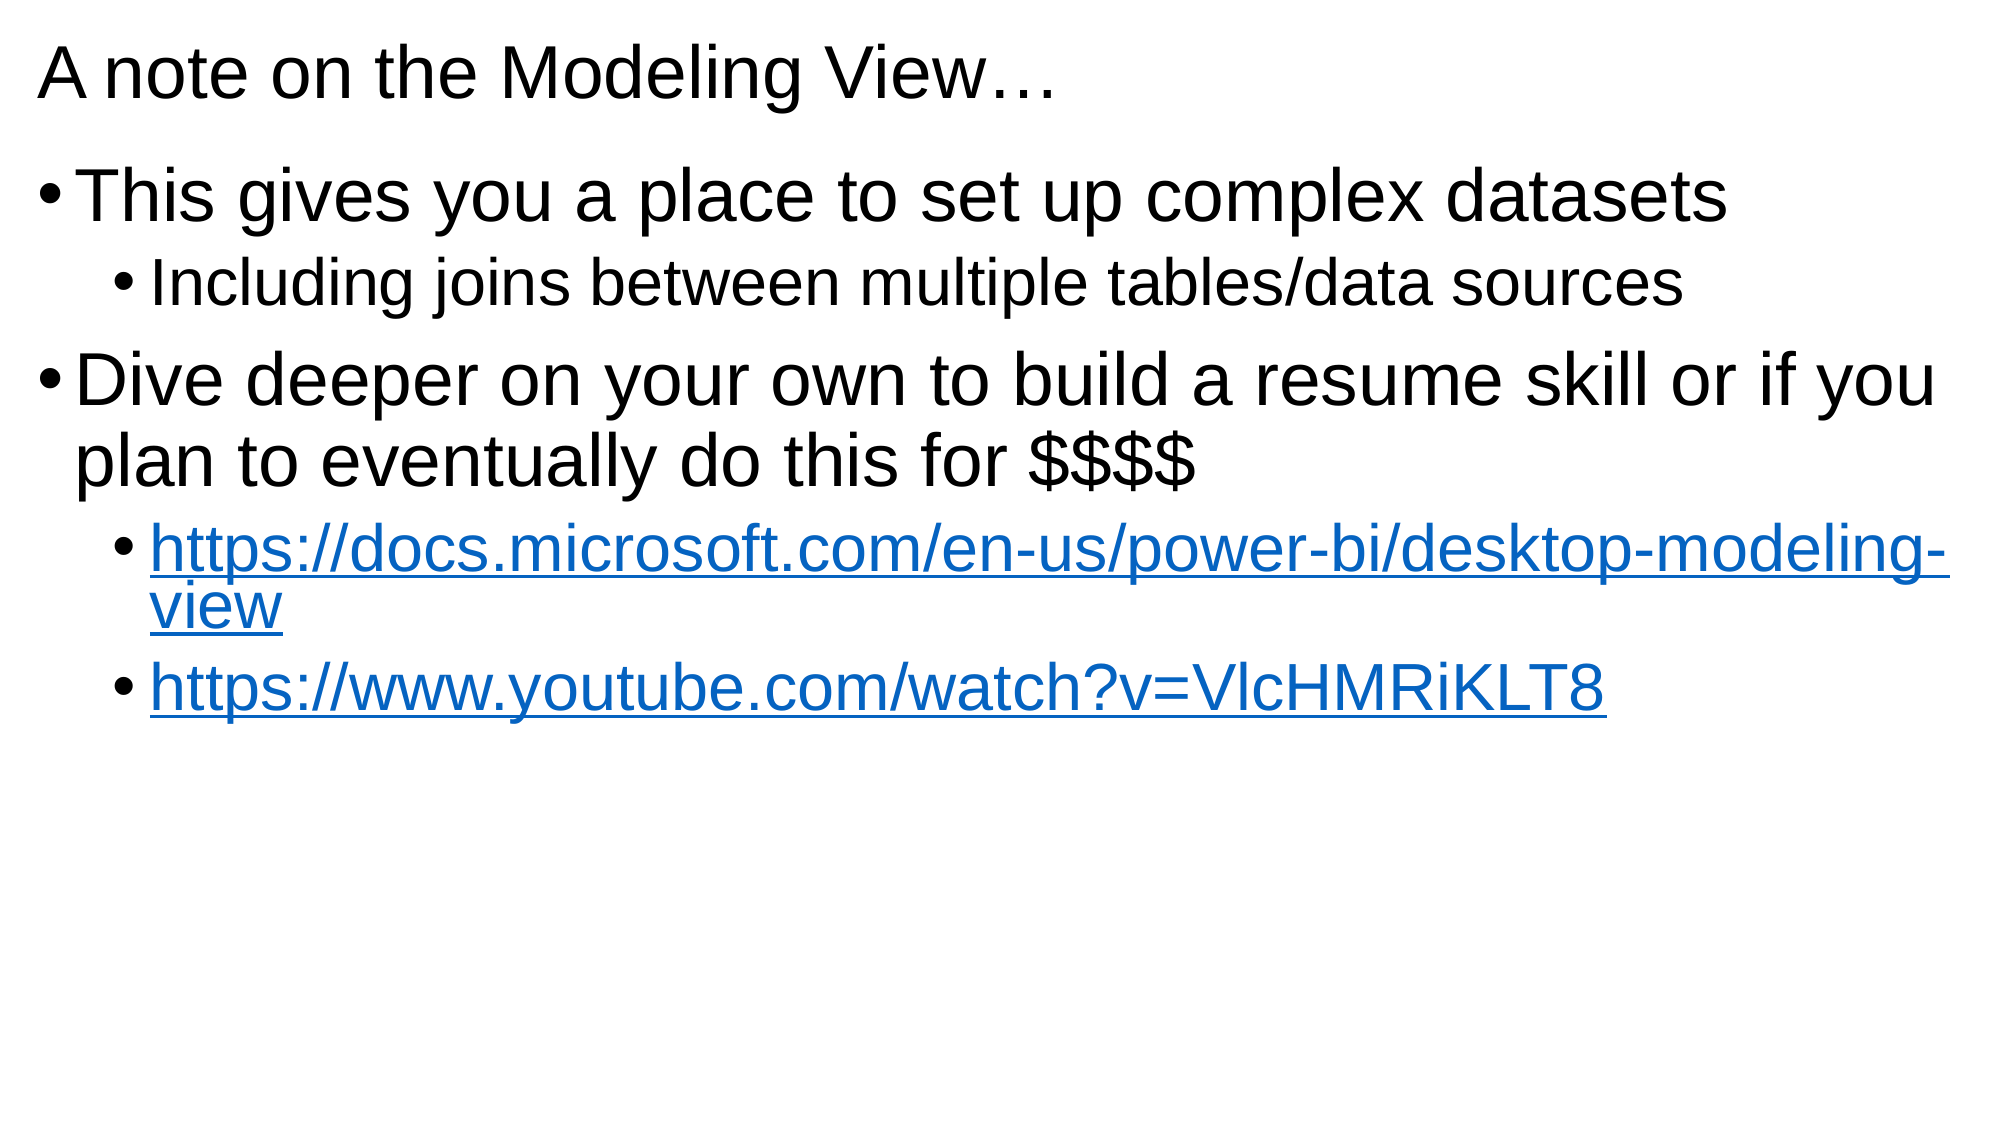

# A note on the Modeling View…
This gives you a place to set up complex datasets
Including joins between multiple tables/data sources
Dive deeper on your own to build a resume skill or if you plan to eventually do this for $$$$
https://docs.microsoft.com/en-us/power-bi/desktop-modeling-view
https://www.youtube.com/watch?v=VlcHMRiKLT8